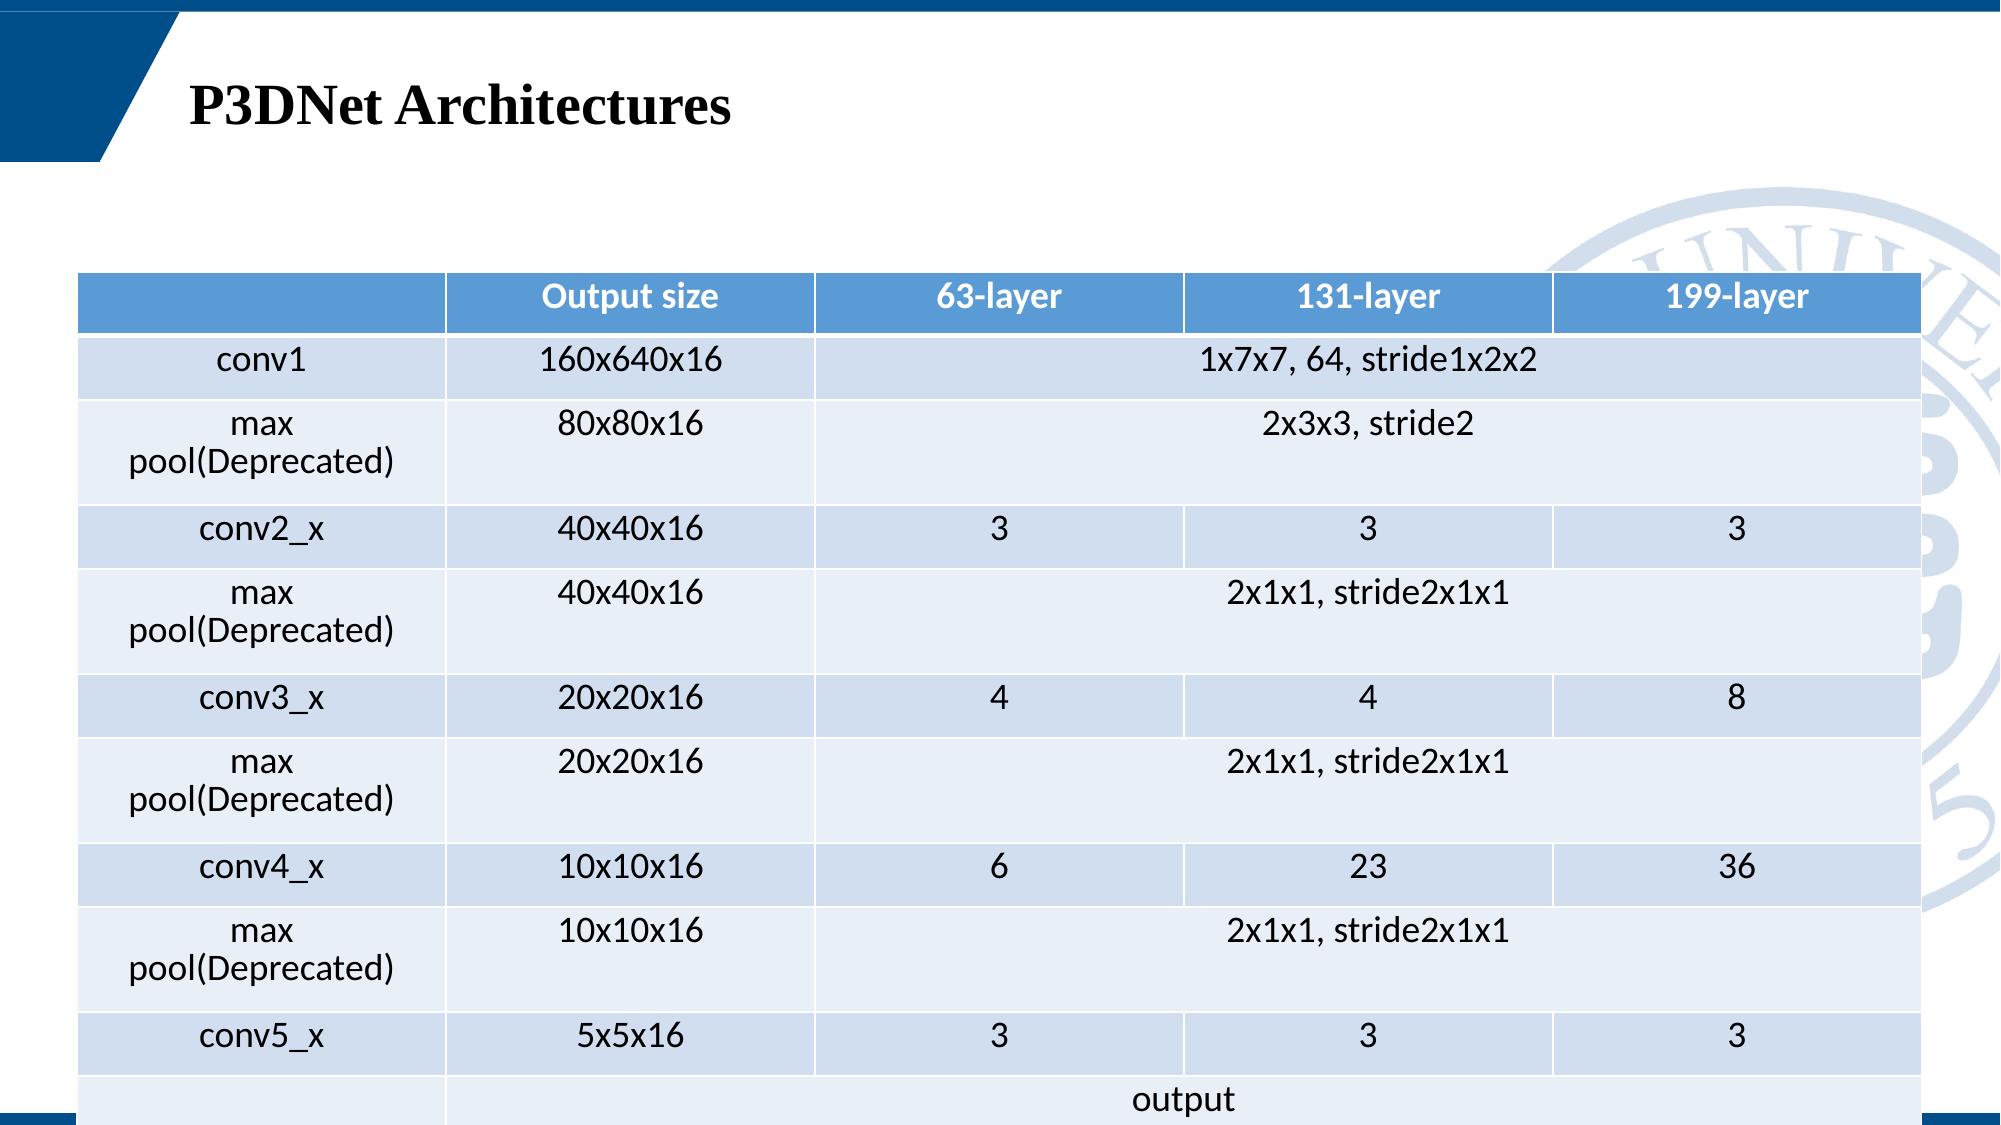

P3DNet Architectures
|  | Output size | 63-layer | 131-layer | 199-layer |
| --- | --- | --- | --- | --- |
| conv1 | 160x640x16 | 1x7x7, 64, stride1x2x2 |  |  |
| max pool(Deprecated) | 80x80x16 | 2x3x3, stride2 |  |  |
| conv2\_x | 40x40x16 | 3 | 3 | 3 |
| max pool(Deprecated) | 40x40x16 | 2x1x1, stride2x1x1 |  |  |
| conv3\_x | 20x20x16 | 4 | 4 | 8 |
| max pool(Deprecated) | 20x20x16 | 2x1x1, stride2x1x1 |  |  |
| conv4\_x | 10x10x16 | 6 | 23 | 36 |
| max pool(Deprecated) | 10x10x16 | 2x1x1, stride2x1x1 |  |  |
| conv5\_x | 5x5x16 | 3 | 3 | 3 |
|  | output |  |  |  |